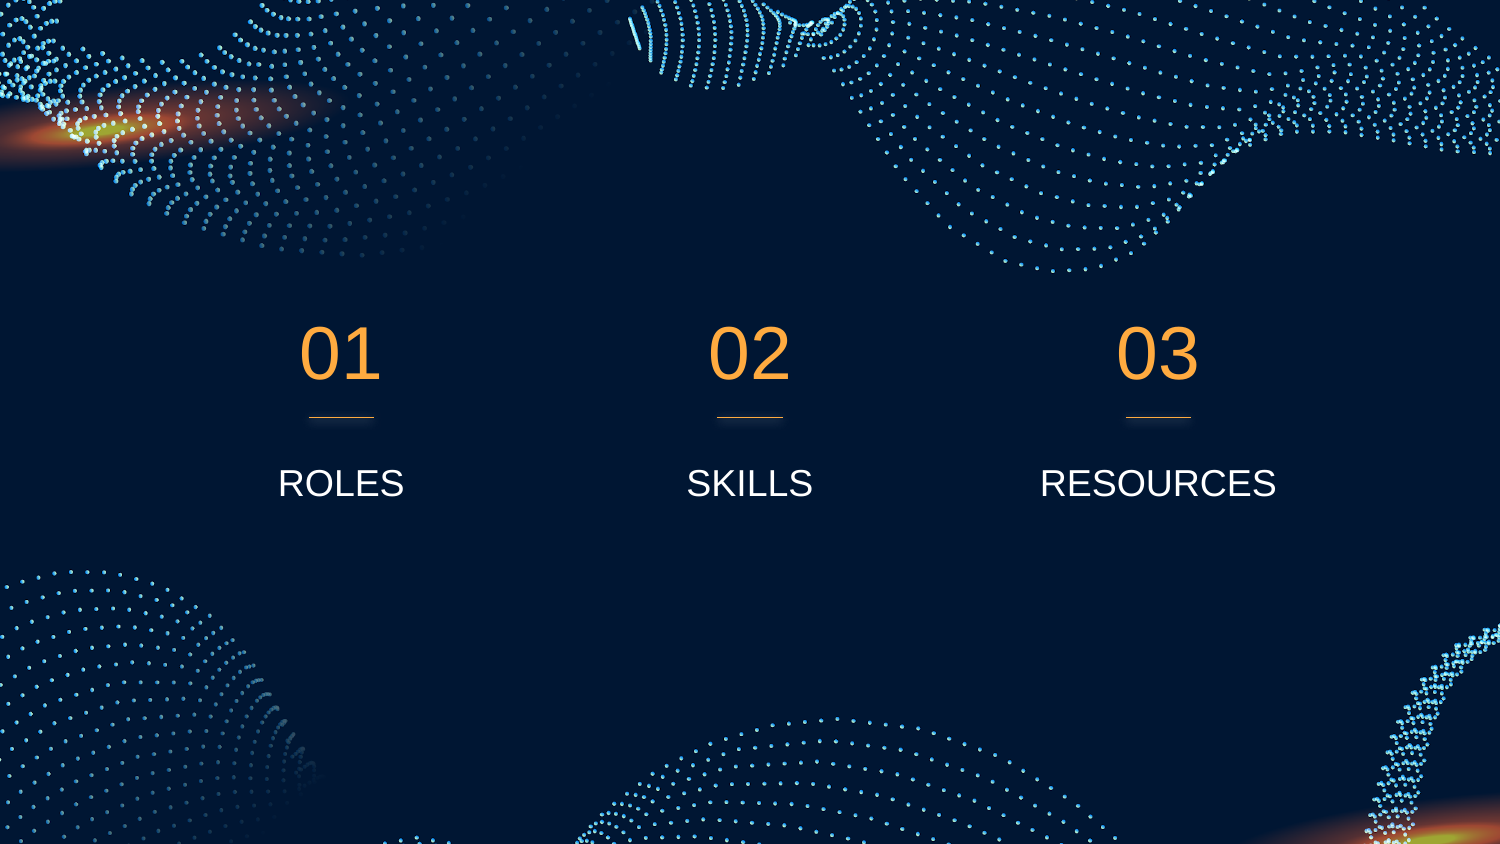

01
02
03
ROLES
# SKILLS
RESOURCES